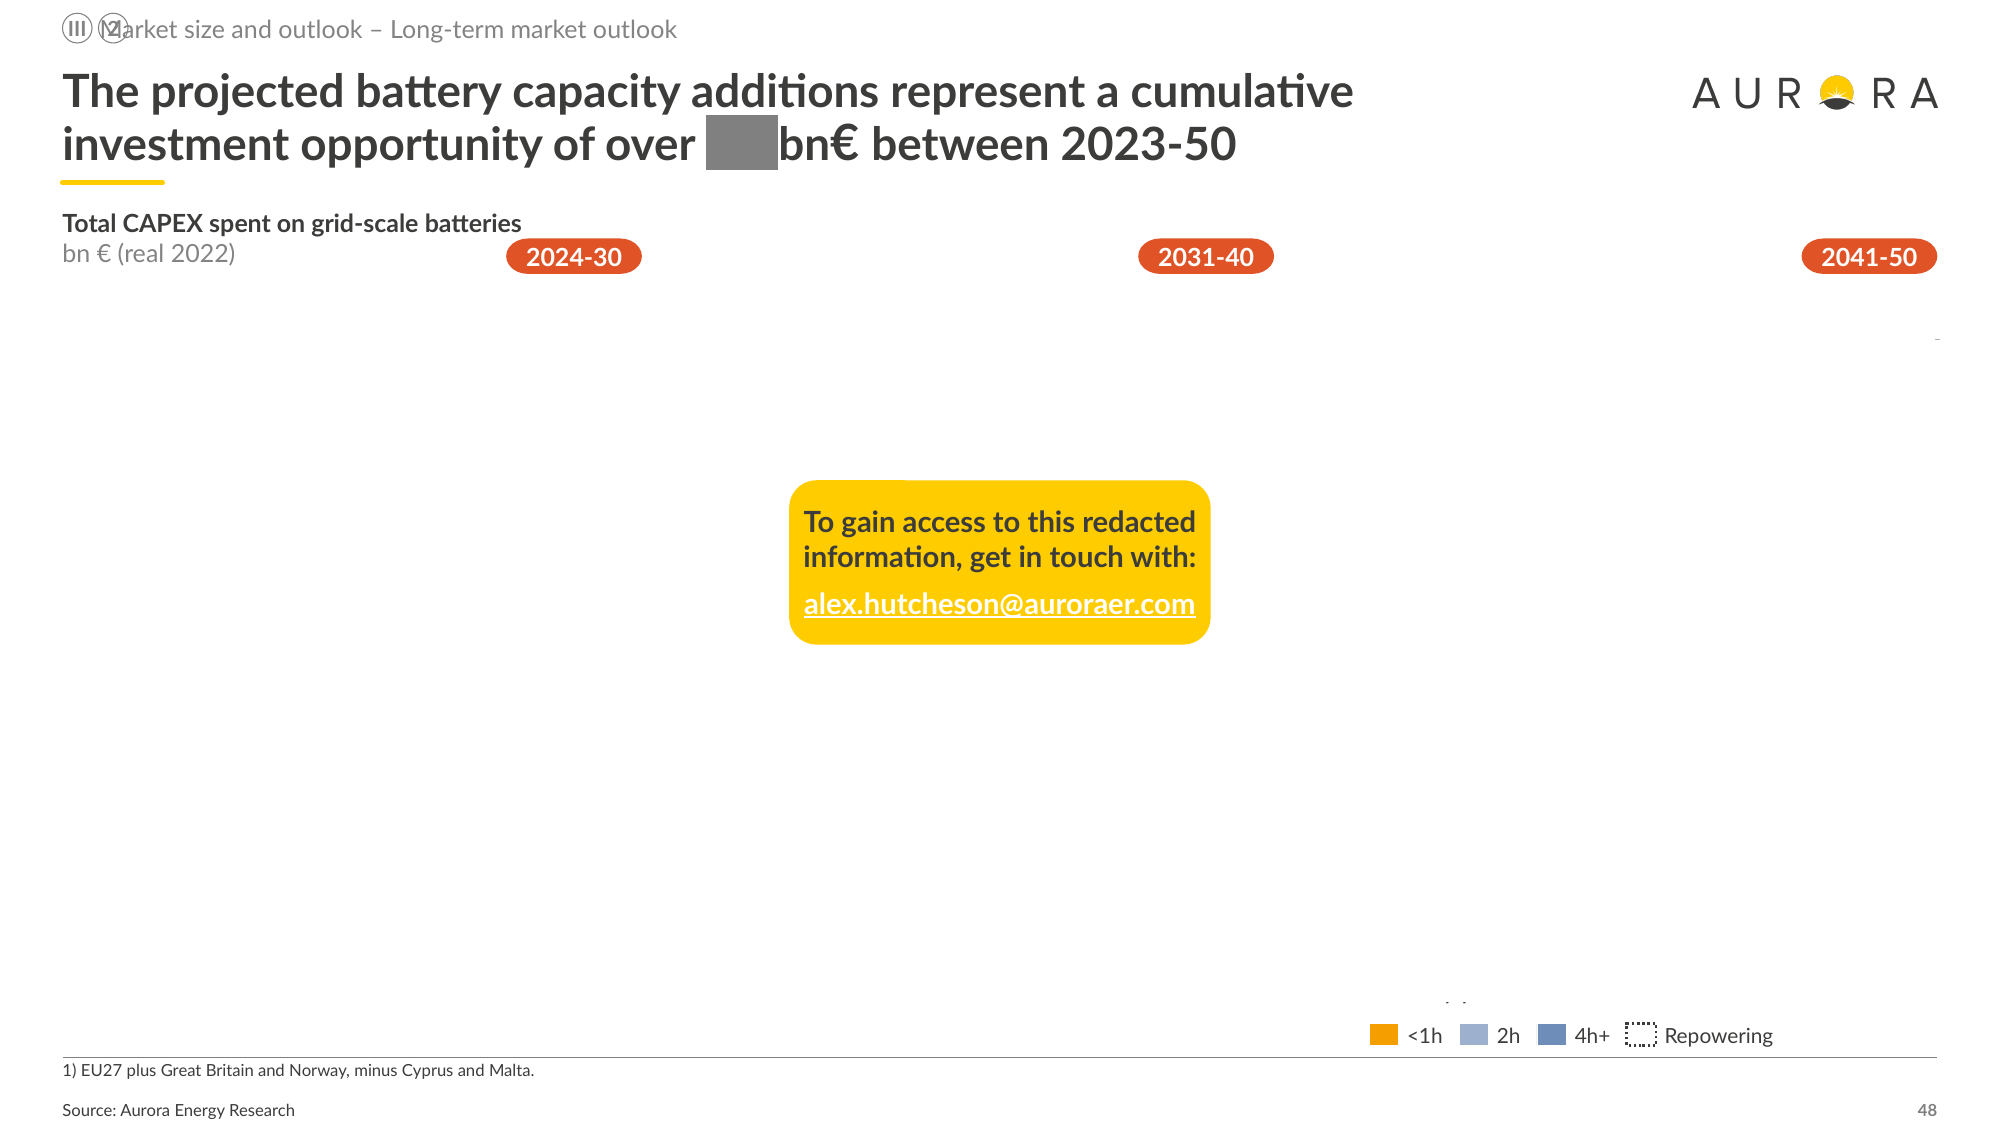

Market size and outlook – Long-term market outlook
III
2
# The projected battery capacity additions represent a cumulative investment opportunity of over XX bn€ between 2023-50
Total CAPEX spent on grid-scale batteries
bn € (real 2022)
2024-30
2031-40
2041-50

### Chart

| Category |  |  |  |
|---|---|---|---|

### Chart

| Category |  |  |  |  |
|---|---|---|---|---|

### Chart

| Category |  |  |  |  |
|---|---|---|---|---|
Europe1
Europe
Europe

### Chart

| Category |  |  |  |
|---|---|---|---|

### Chart

| Category |  |  |  |
|---|---|---|---|

### Chart

| Category |  |  |  |
|---|---|---|---|
To gain access to this redacted information, get in touch with:
alex.hutcheson@auroraer.com
Strong battery buildout is expected across Europe in the 2020s as countries strive to achieve their legislated decarbonisation targets.
There is significant investment in longer duration batteries (2, 4, and 8 hr) as high RES penetration increases the need for longer storage times.
The investment pace is expected to slow down in the 2030s as there is sufficient capacity on the system deployed in the 2020s.
The investment focus is mainly on longer duration batteries (4 hr) in the 2030s due to favourable economics and as shorter frequency product markets become increasingly saturated.
New-build CAPEX investment continues to slow in the 2040s owing to increased market saturation.
Additional investments in XX 3 could account for almost  XX% of total spend in the 2040’s, as added capacities in the late 2020’s reach the end of their warranty periods.

<1h
2h
4h+
Repowering

1) EU27 plus Great Britain and Norway, minus Cyprus and Malta.
Source: Aurora Energy Research